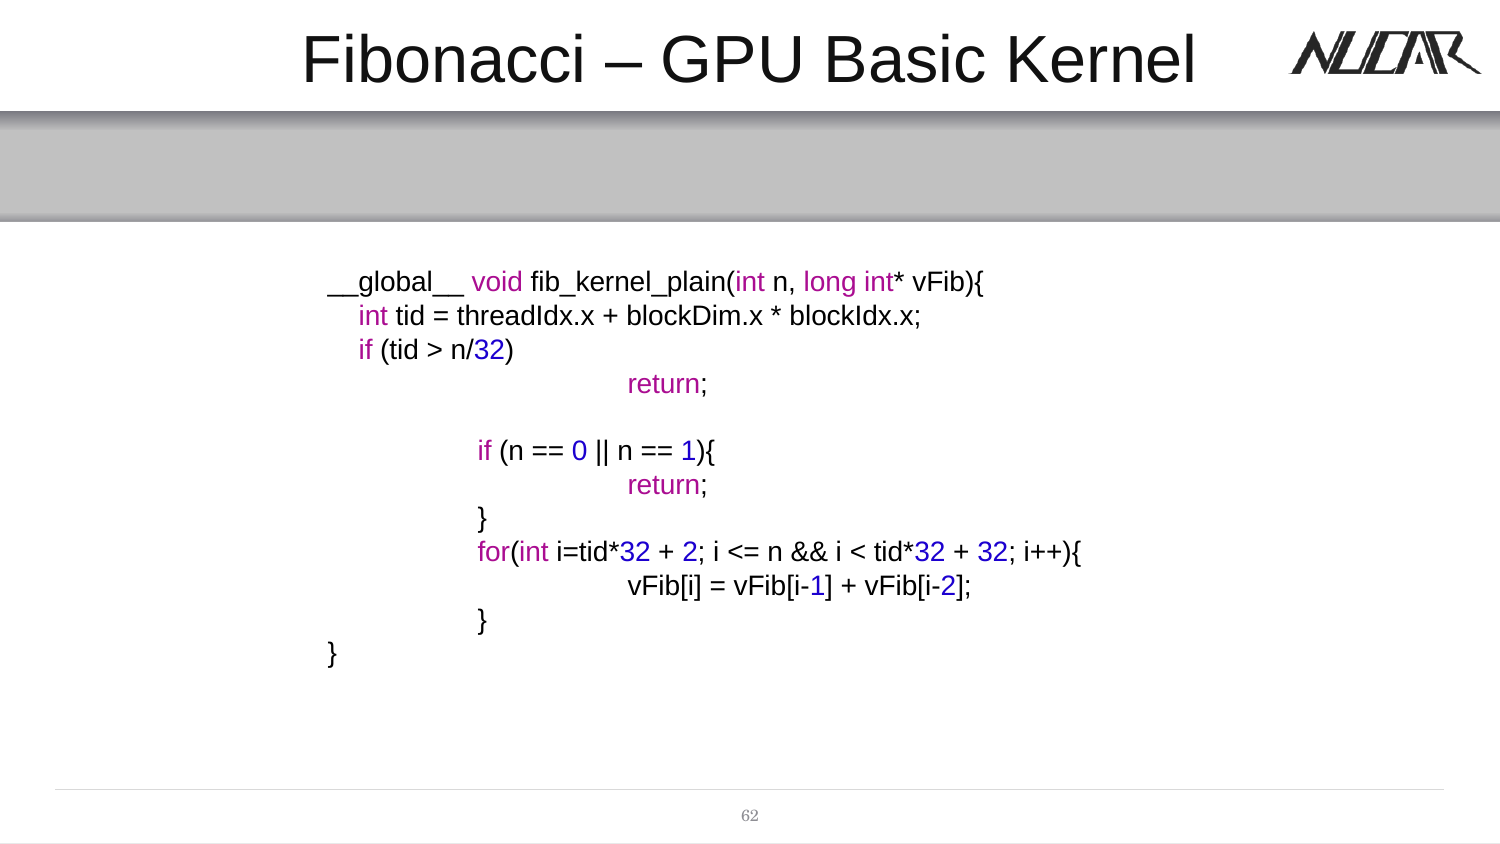

# Fibonacci – GPU Basic Kernel

__global__ void fib_kernel_plain(int n, long int* vFib){
    int tid = threadIdx.x + blockDim.x * blockIdx.x;
    if (tid > n/32)
        		return;

    	if (n == 0 || n == 1){
        		return;
    	}
	for(int i=tid*32 + 2; i <= n && i < tid*32 + 32; i++){
        		vFib[i] = vFib[i-1] + vFib[i-2];
	}
}
62